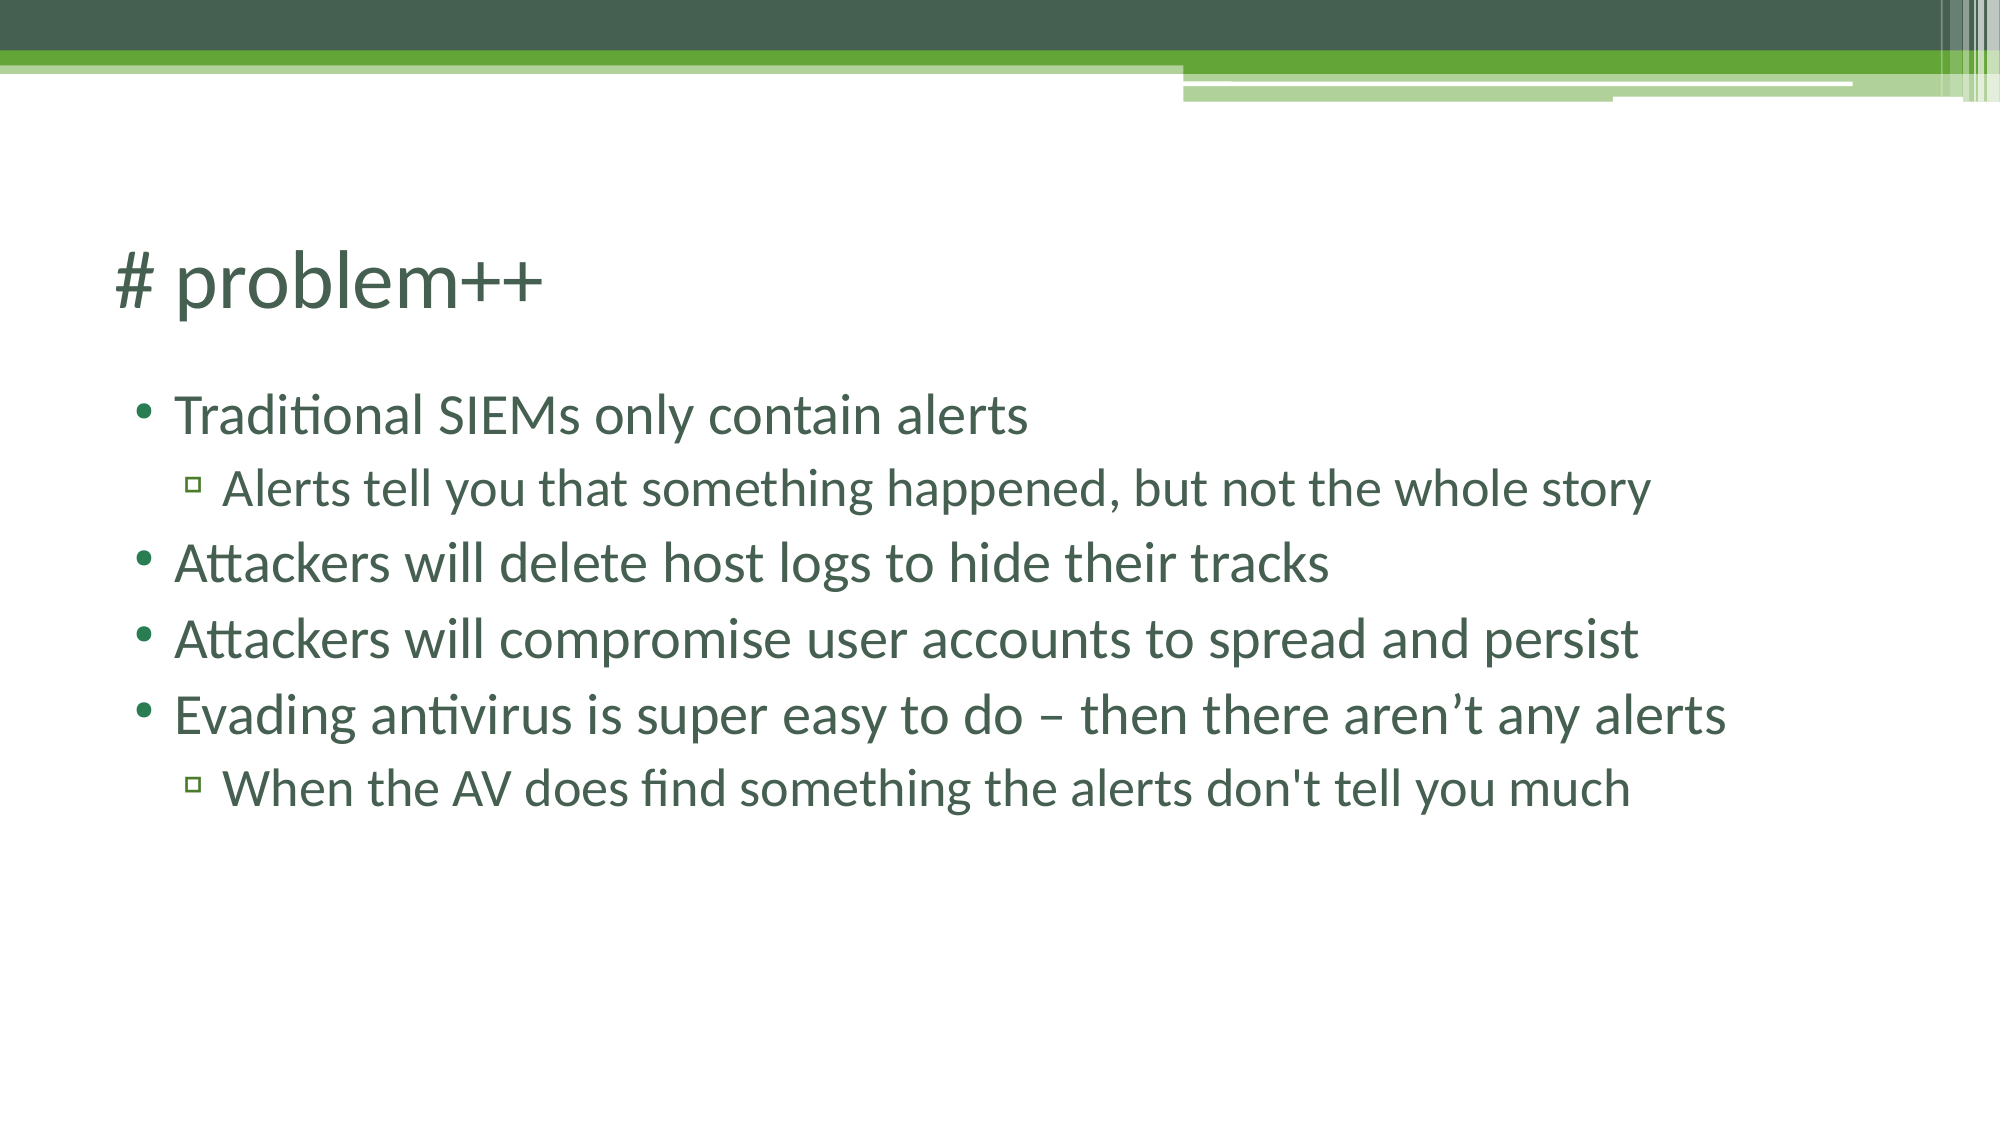

# # problem++
Traditional SIEMs only contain alerts
Alerts tell you that something happened, but not the whole story
Attackers will delete host logs to hide their tracks
Attackers will compromise user accounts to spread and persist
Evading antivirus is super easy to do – then there aren’t any alerts
When the AV does find something the alerts don't tell you much